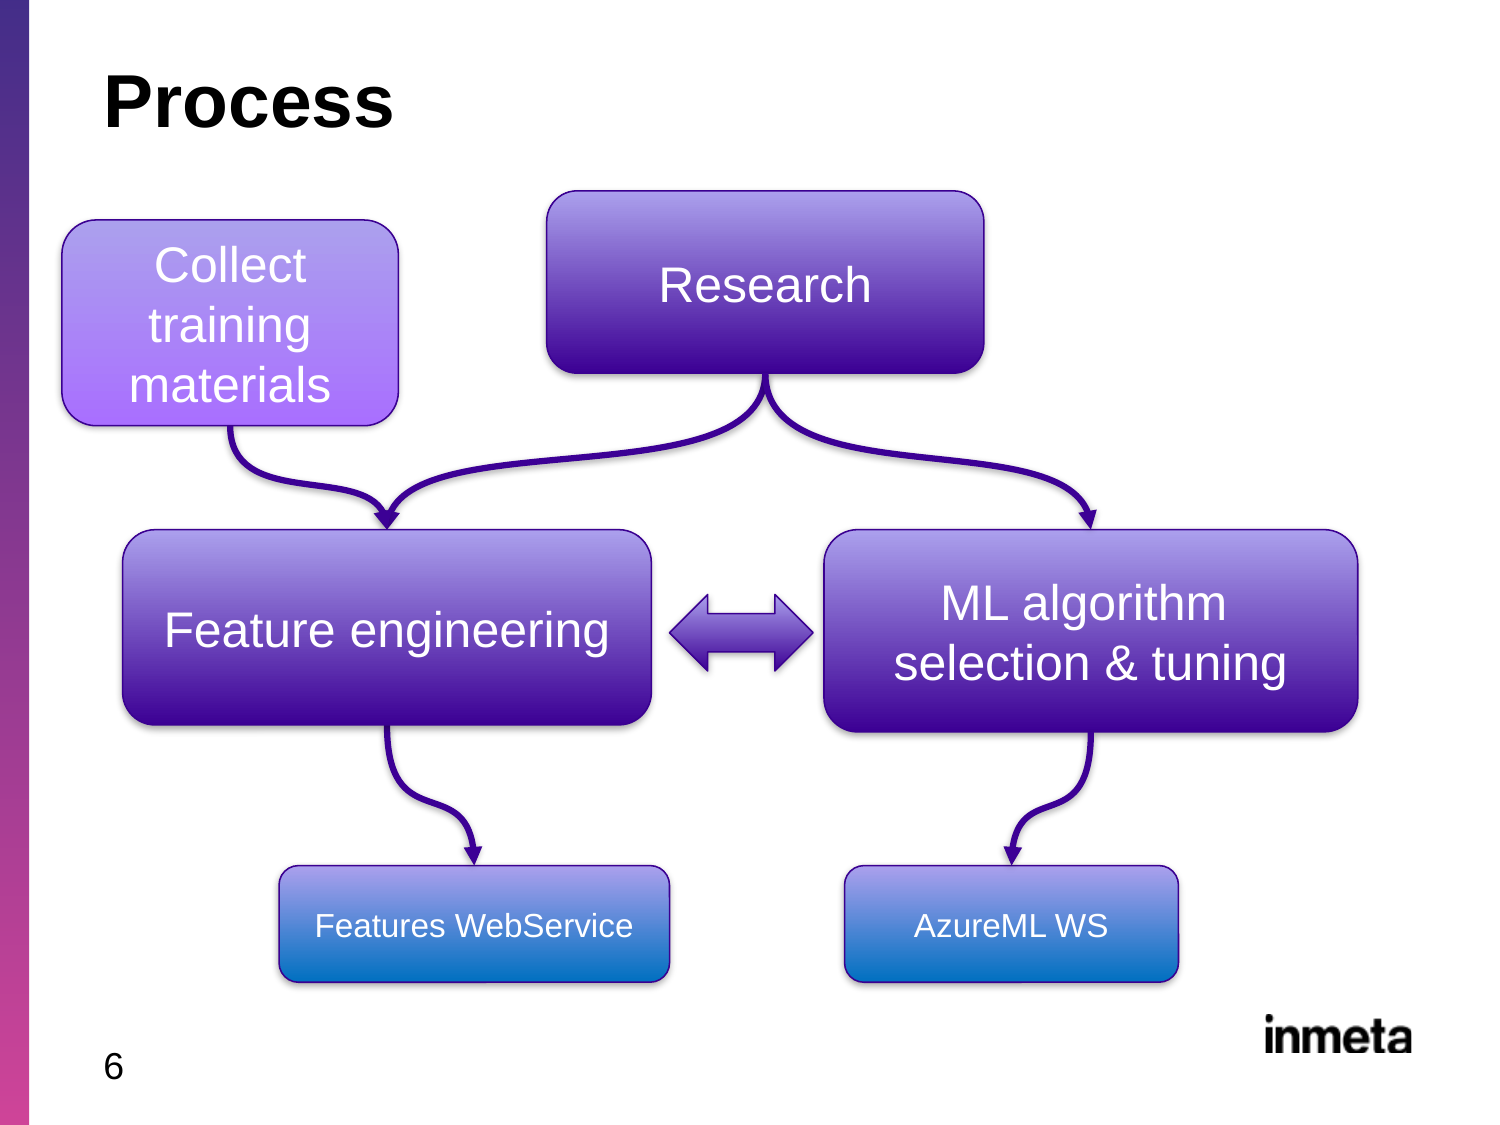

# Process
Research
Collect training materials
Feature engineering
ML algorithm
selection & tuning

AzureML WS
Features WebService
6